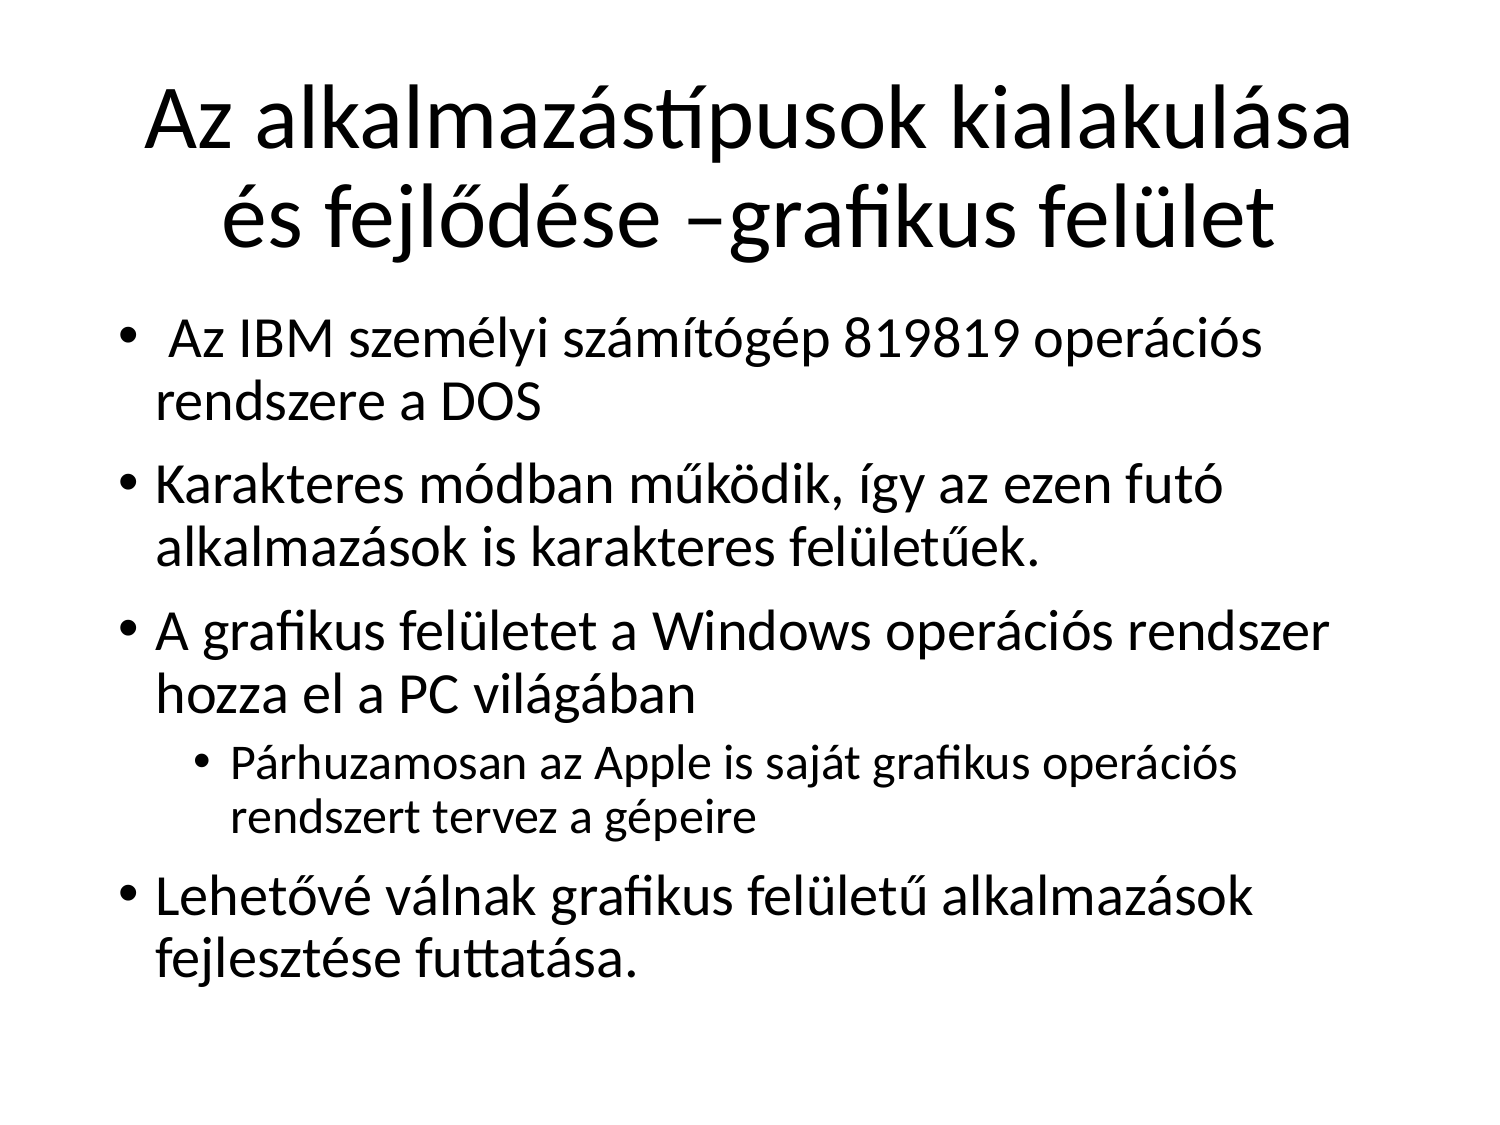

# Az alkalmazástípusok kialakulása és fejlődése –grafikus felület
 Az IBM személyi számítógép 819819 operációs rendszere a DOS
Karakteres módban működik, így az ezen futó alkalmazások is karakteres felületűek.
A grafikus felületet a Windows operációs rendszer hozza el a PC világában
Párhuzamosan az Apple is saját grafikus operációs rendszert tervez a gépeire
Lehetővé válnak grafikus felületű alkalmazások fejlesztése futtatása.